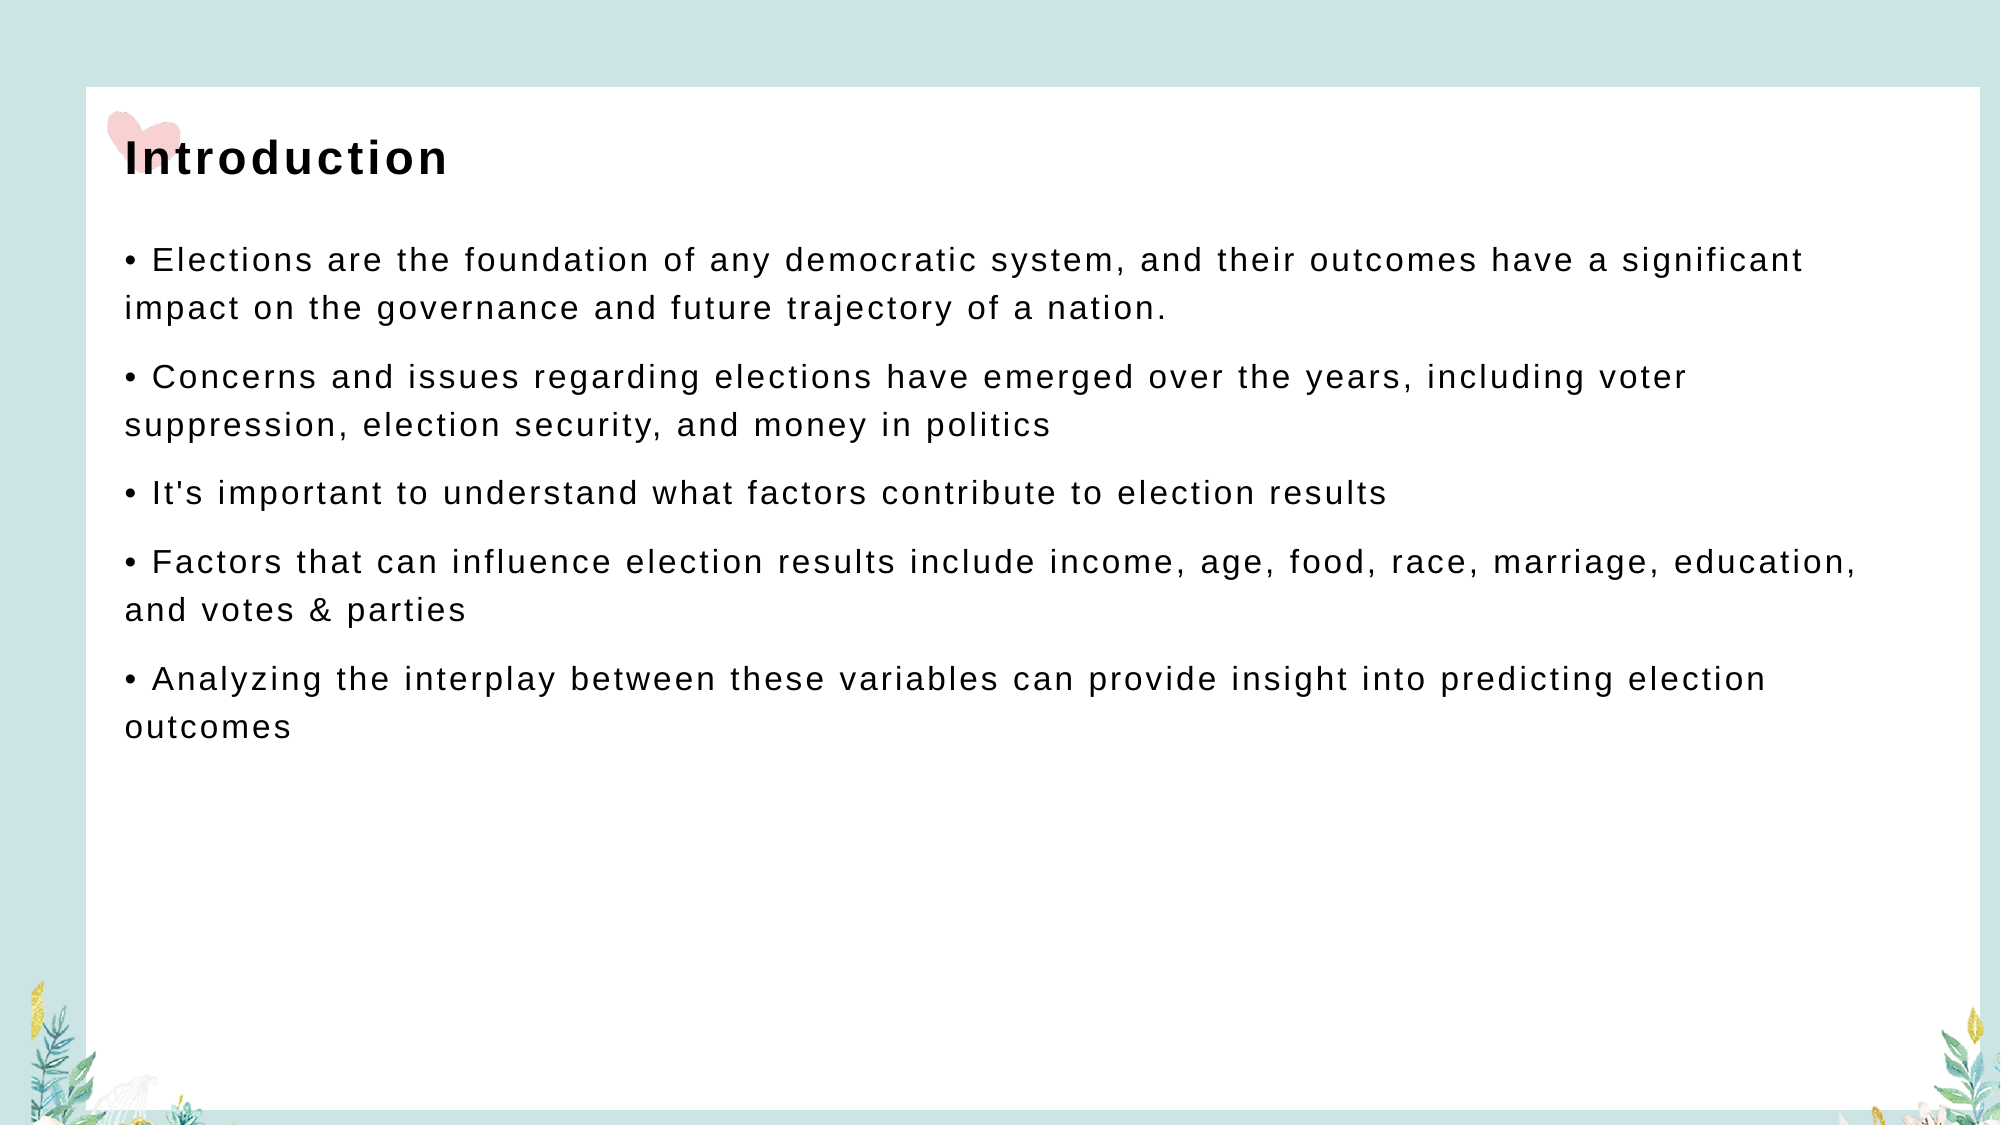

# Introduction
• Elections are the foundation of any democratic system, and their outcomes have a significant impact on the governance and future trajectory of a nation.
• Concerns and issues regarding elections have emerged over the years, including voter suppression, election security, and money in politics
• It's important to understand what factors contribute to election results
• Factors that can influence election results include income, age, food, race, marriage, education, and votes & parties
• Analyzing the interplay between these variables can provide insight into predicting election outcomes